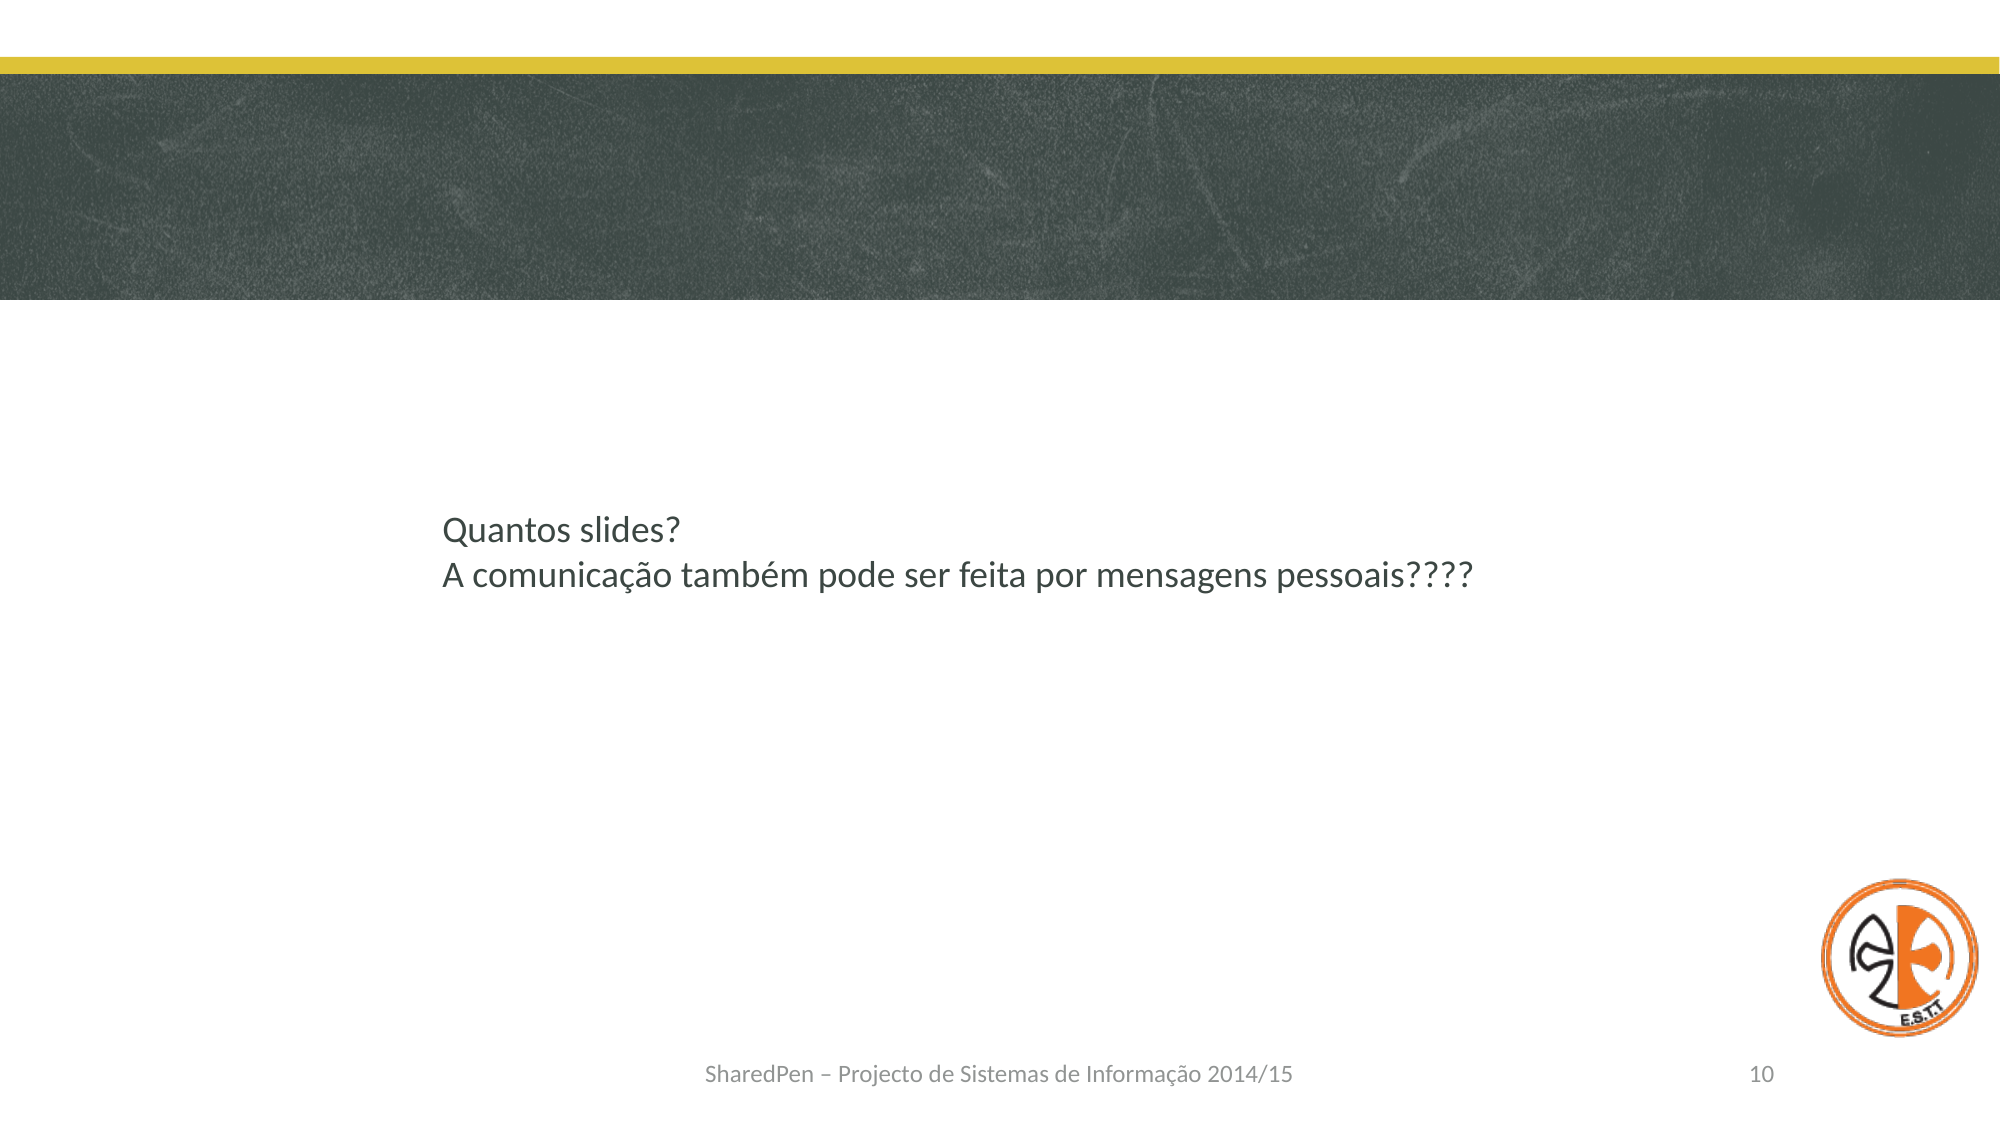

#
Quantos slides?
A comunicação também pode ser feita por mensagens pessoais????
SharedPen – Projecto de Sistemas de Informação 2014/15
10